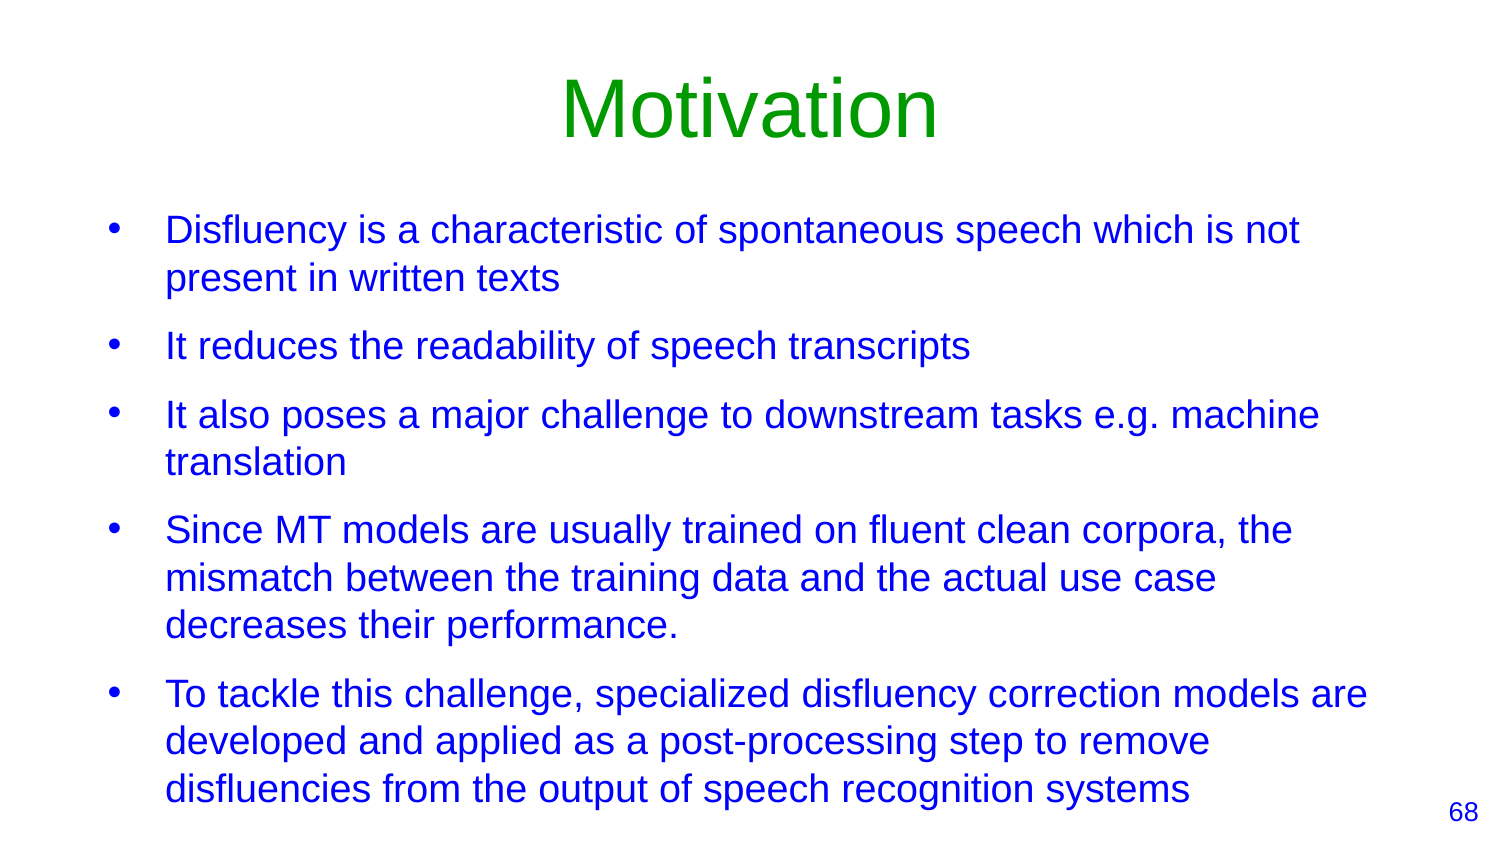

# Motivation
Disfluency is a characteristic of spontaneous speech which is not present in written texts
It reduces the readability of speech transcripts
It also poses a major challenge to downstream tasks e.g. machine translation
Since MT models are usually trained on fluent clean corpora, the mismatch between the training data and the actual use case decreases their performance.
To tackle this challenge, specialized disfluency correction models are developed and applied as a post-processing step to remove disfluencies from the output of speech recognition systems
68